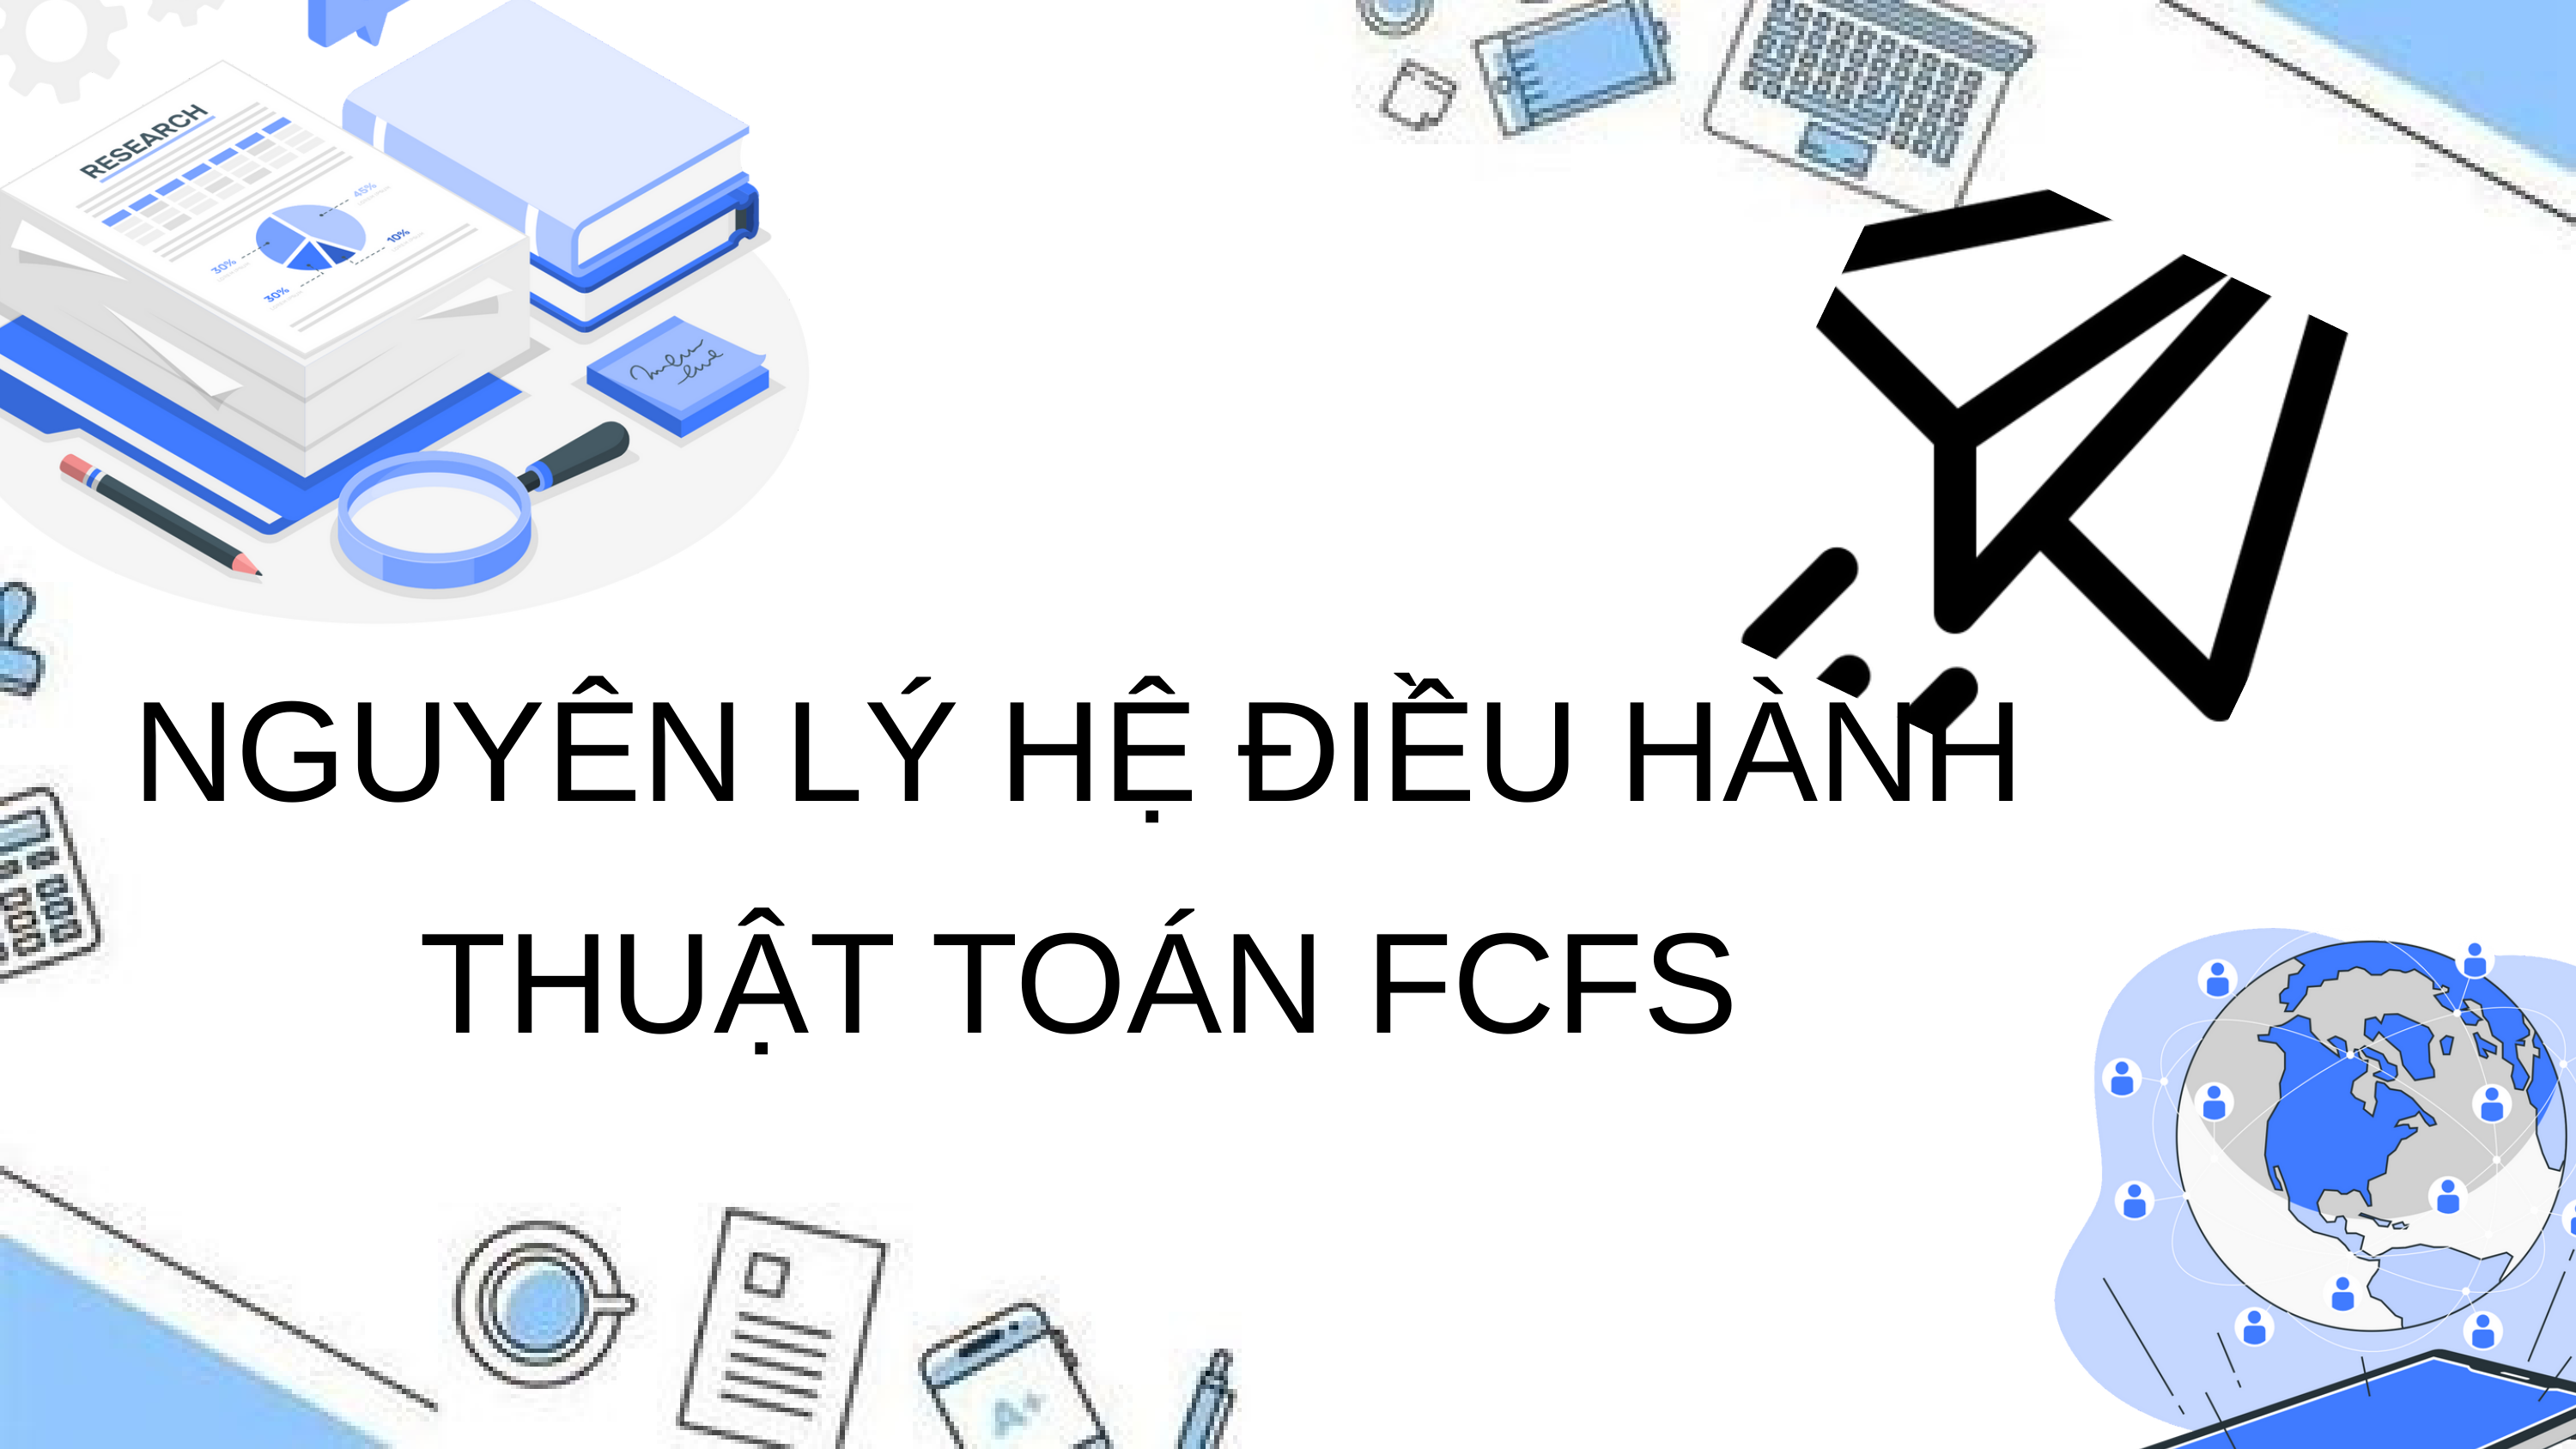

NGUYÊN LÝ HỆ ĐIỀU HÀNH
THUẬT TOÁN FCFS